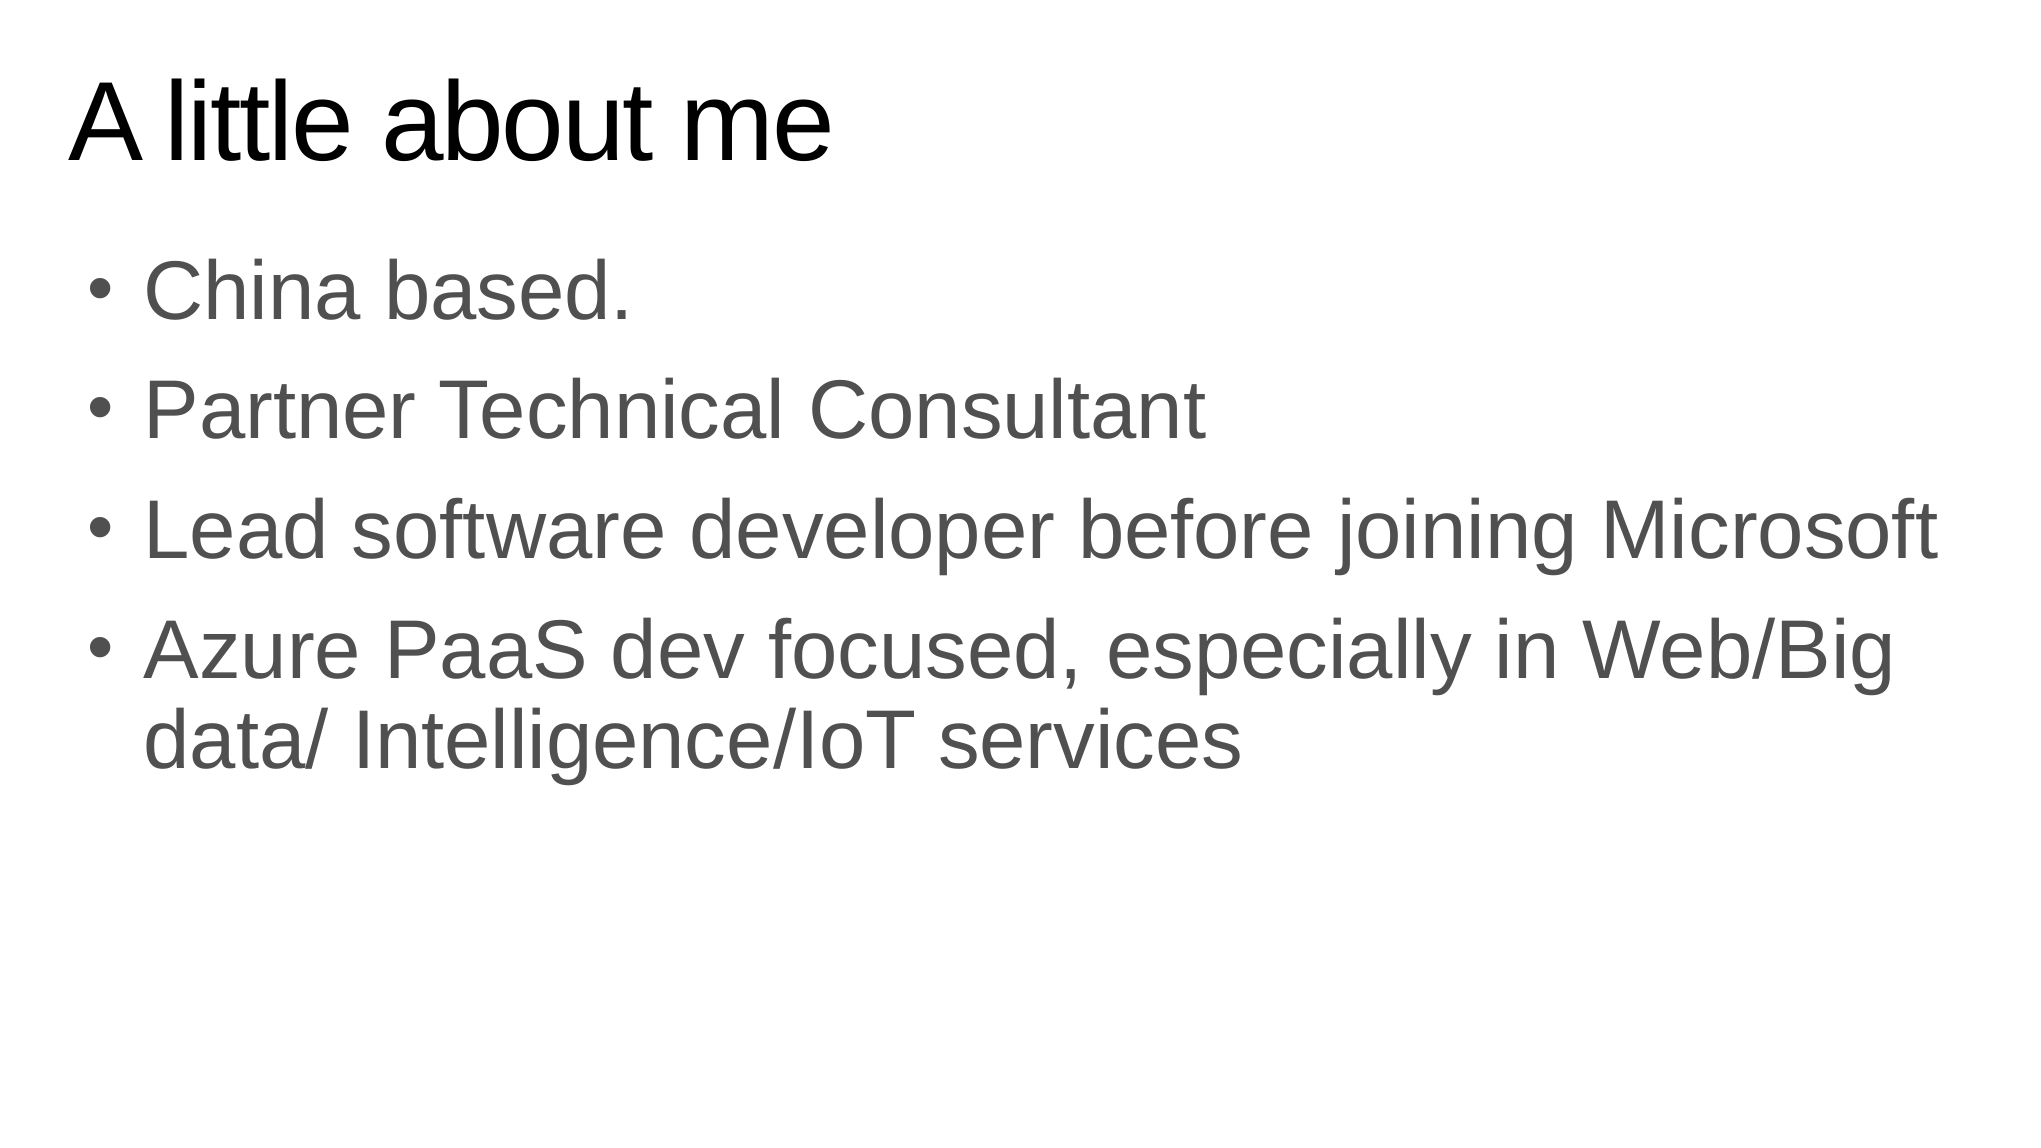

# A little about me
China based.
Partner Technical Consultant
Lead software developer before joining Microsoft
Azure PaaS dev focused, especially in Web/Big data/ Intelligence/IoT services